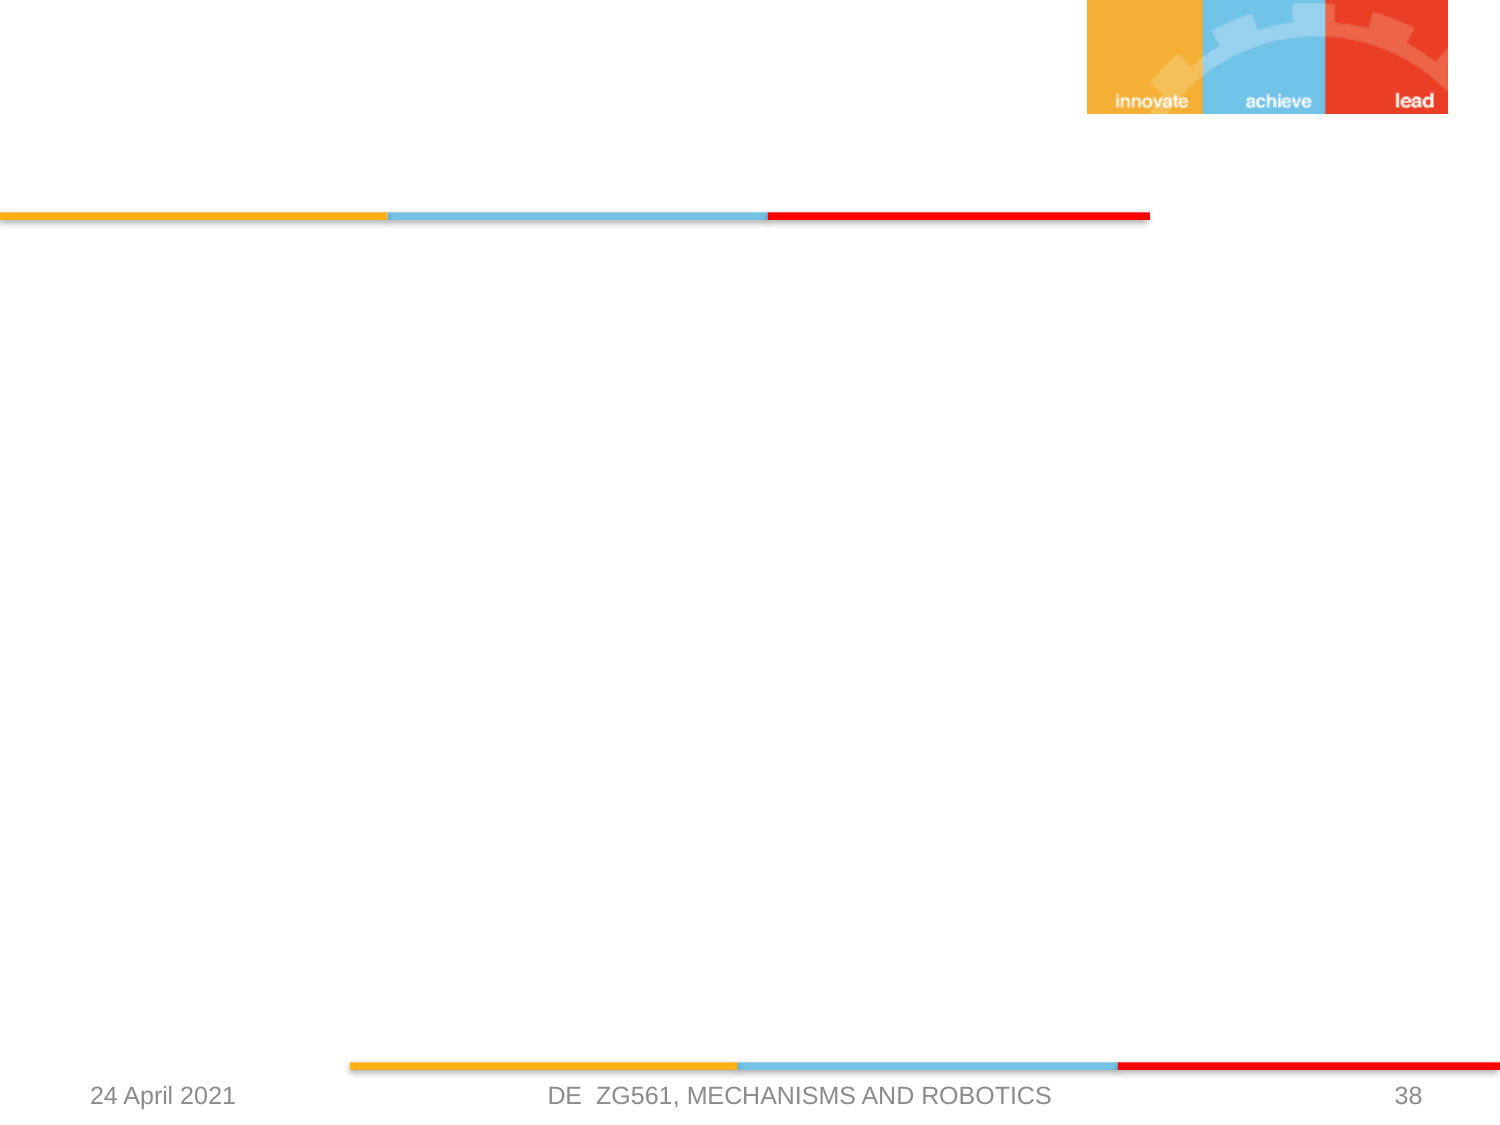

#

DE  ZG561, MECHANISMS AND ROBOTICS
24 April 2021
38